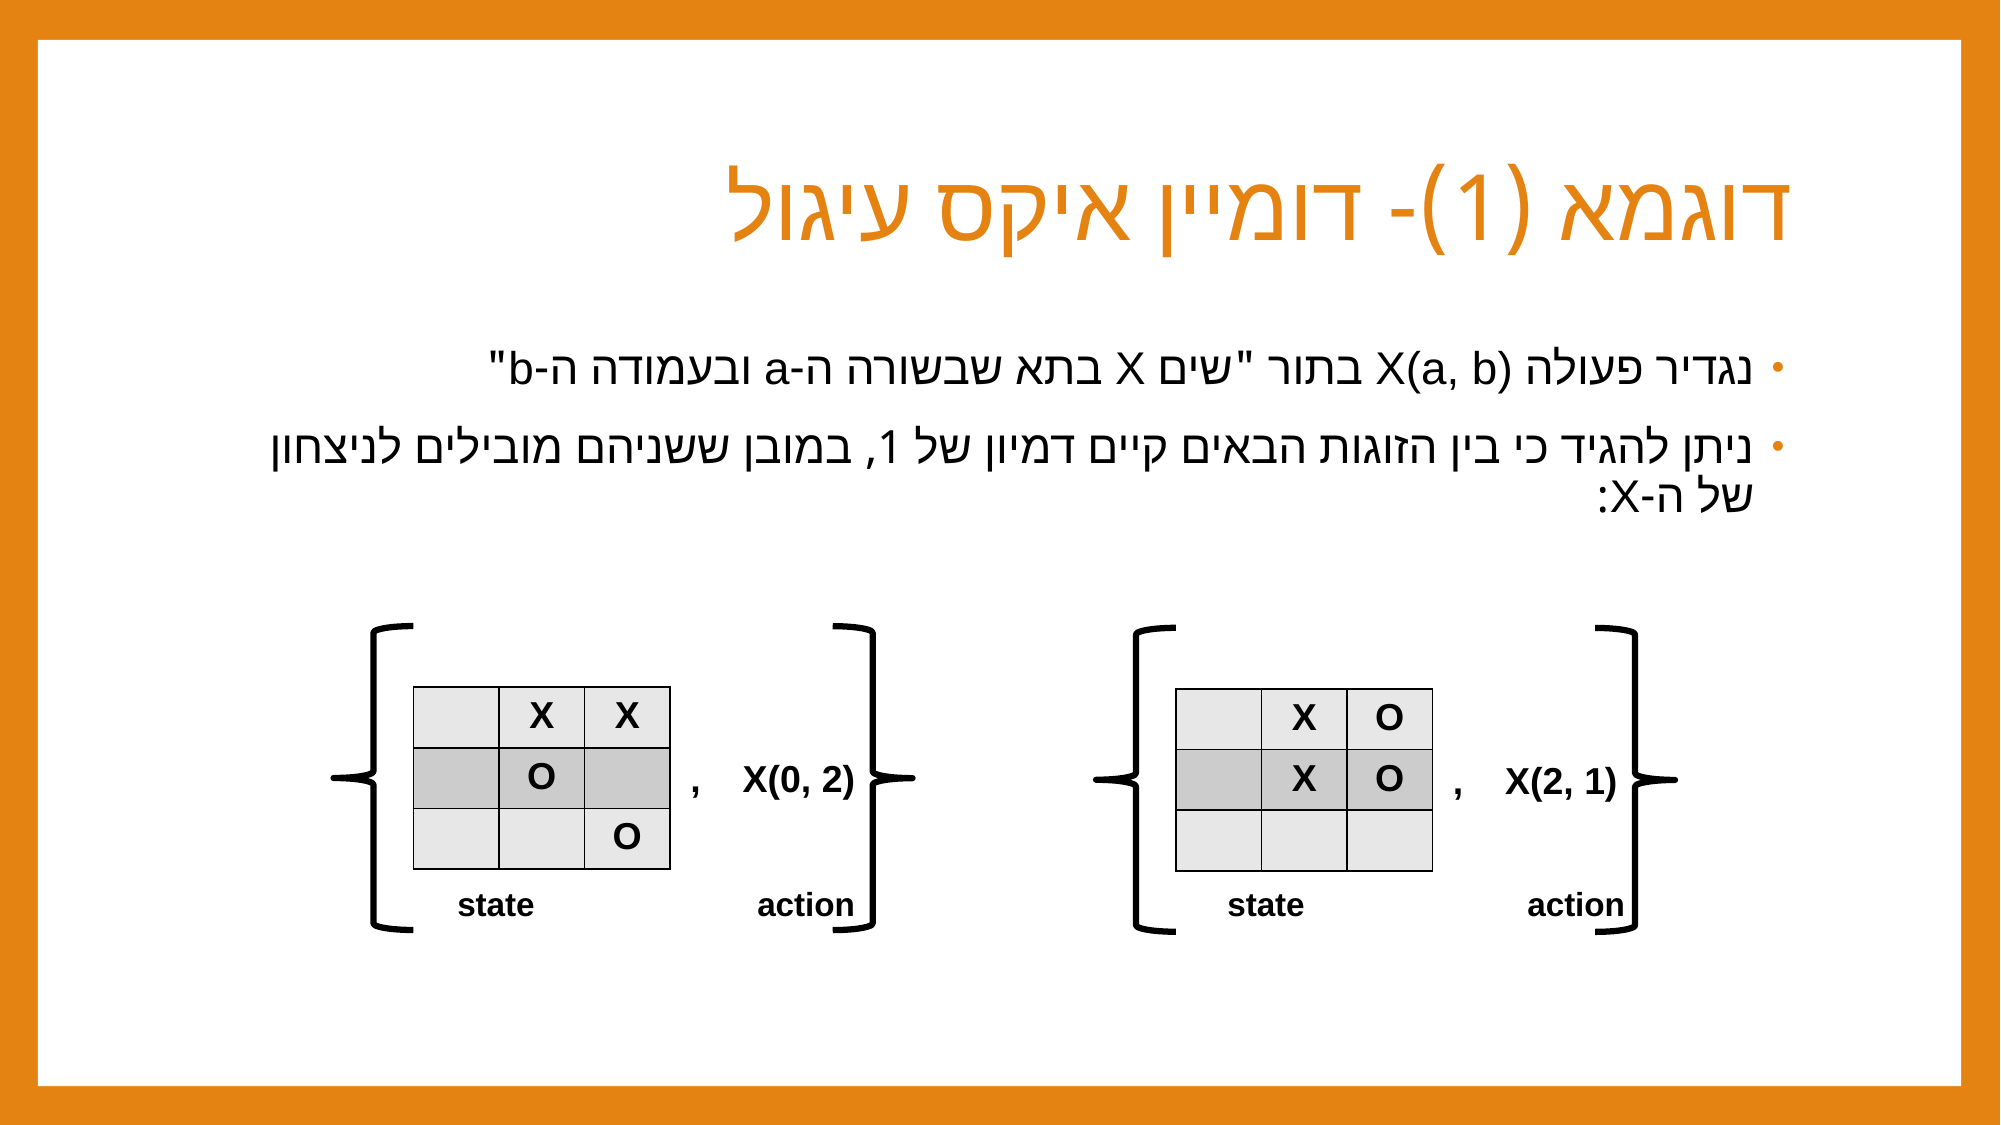

# דוגמא (1)- דומיין איקס עיגול
נגדיר פעולה X(a, b) בתור "שים X בתא שבשורה ה-a ובעמודה ה-b"
ניתן להגיד כי בין הזוגות הבאים קיים דמיון של 1, במובן ששניהם מובילים לניצחון של ה-X:

|  | X | X |
| --- | --- | --- |
|  | O |  |
|  |  | O |
|  | X | O |
| --- | --- | --- |
|  | X | O |
|  |  |  |
,    X(0, 2)
,    X(2, 1)
state 		action
state 		action